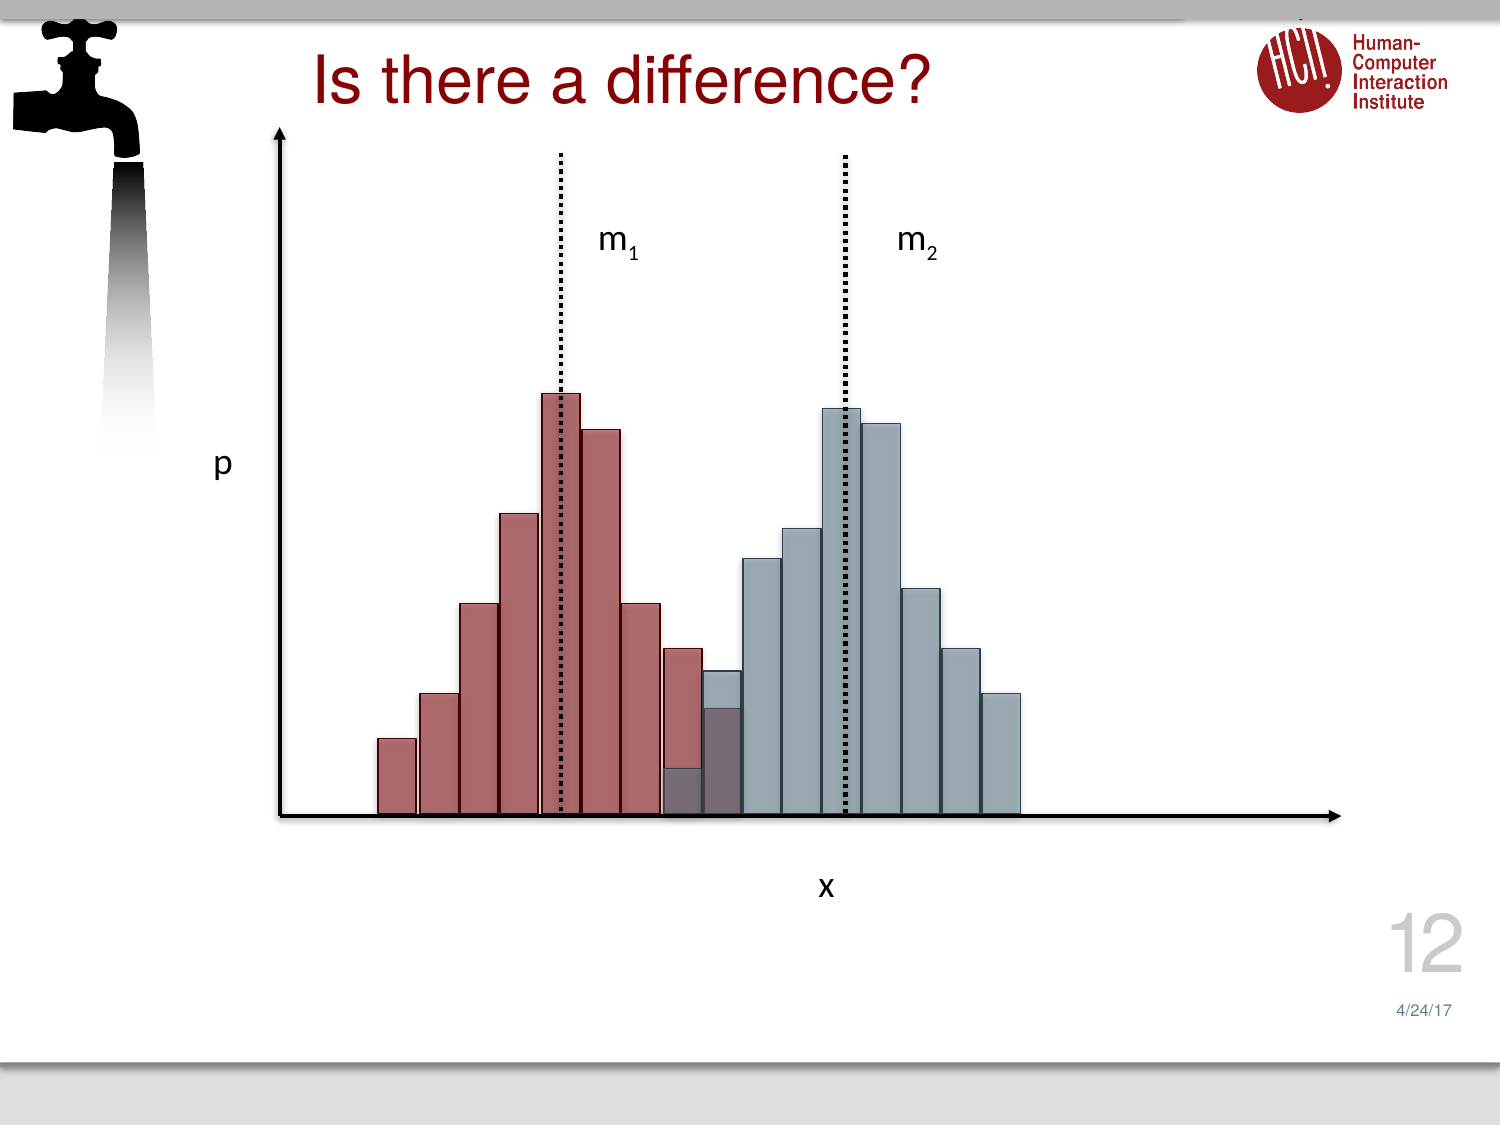

# Is there a difference?
m1
m2

p

x
12
4/24/17